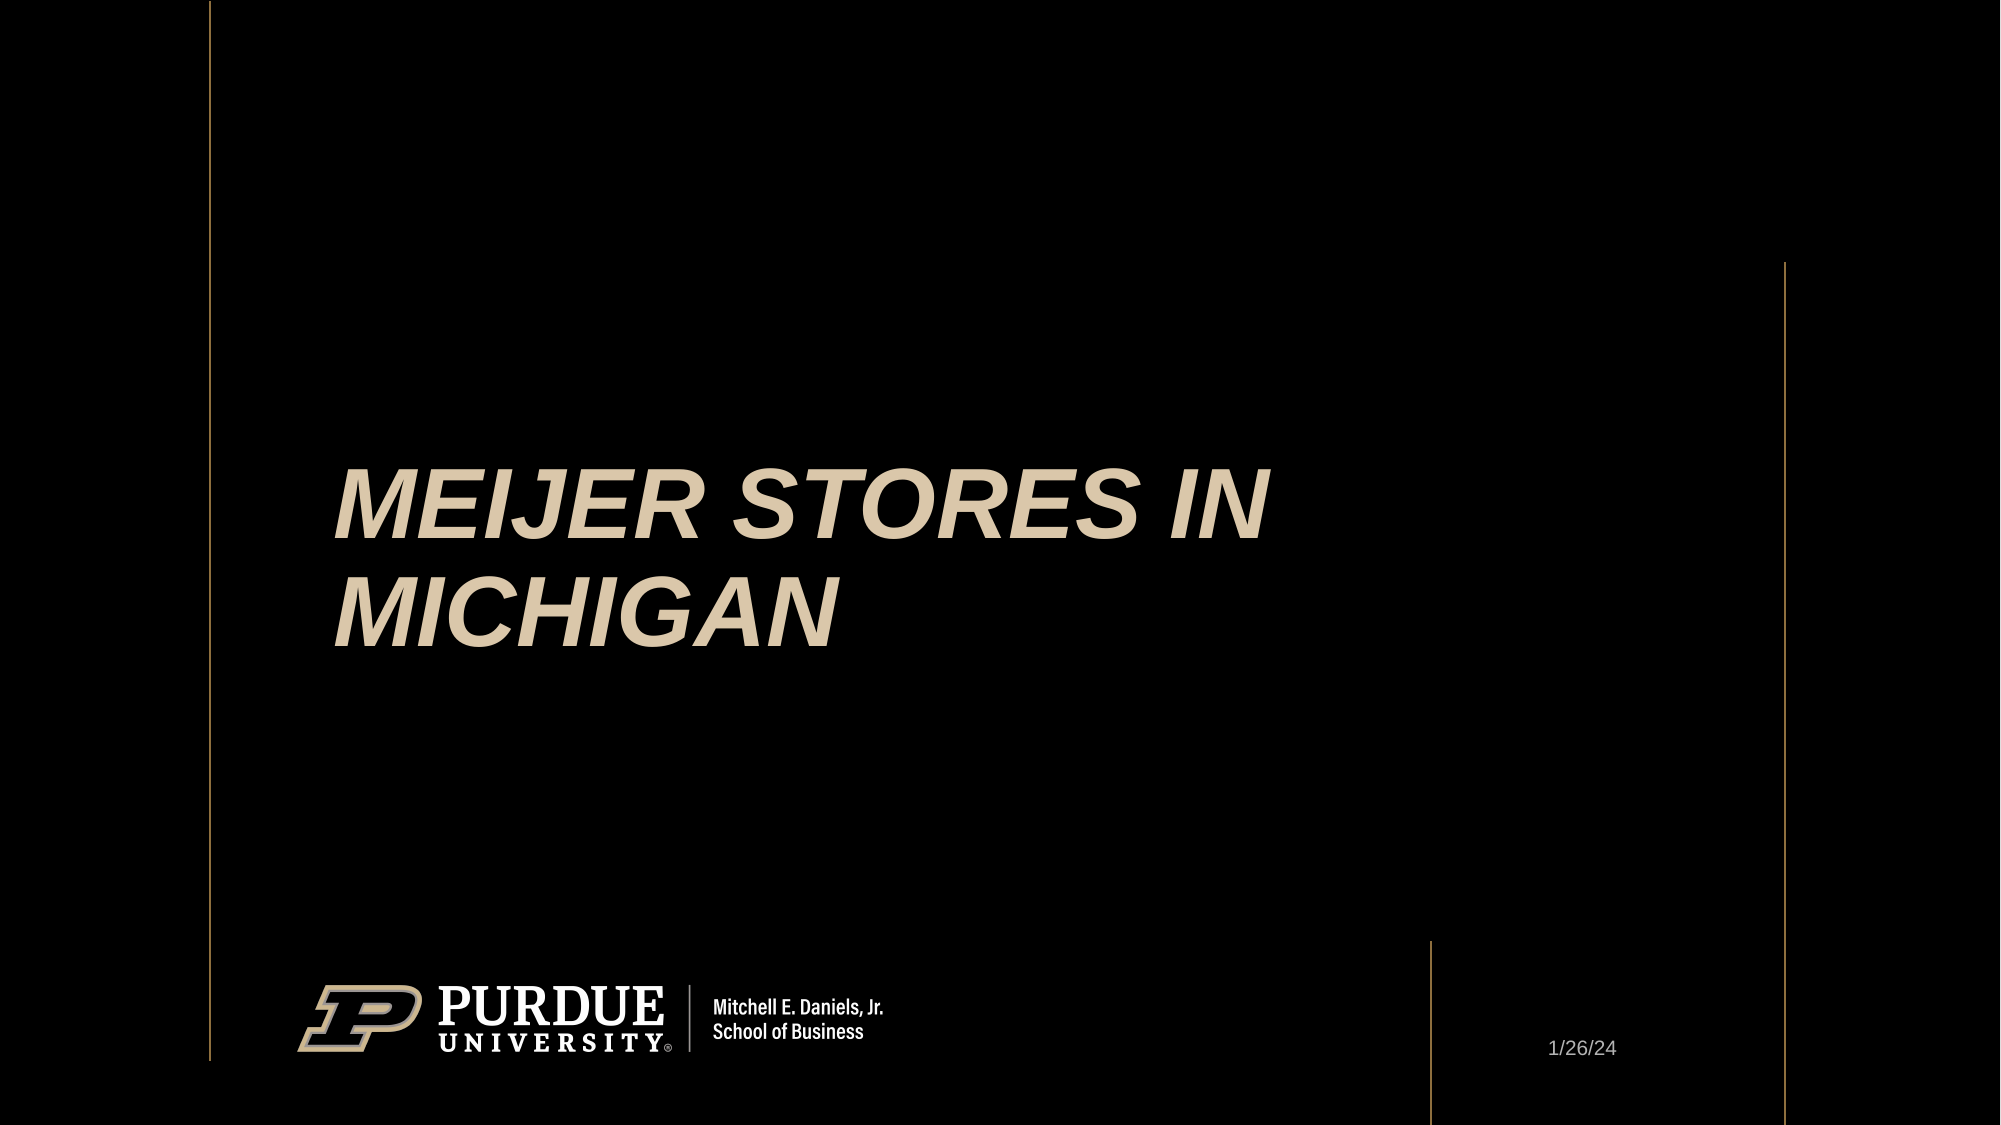

# Meijer stores in Michigan
18
1/26/24